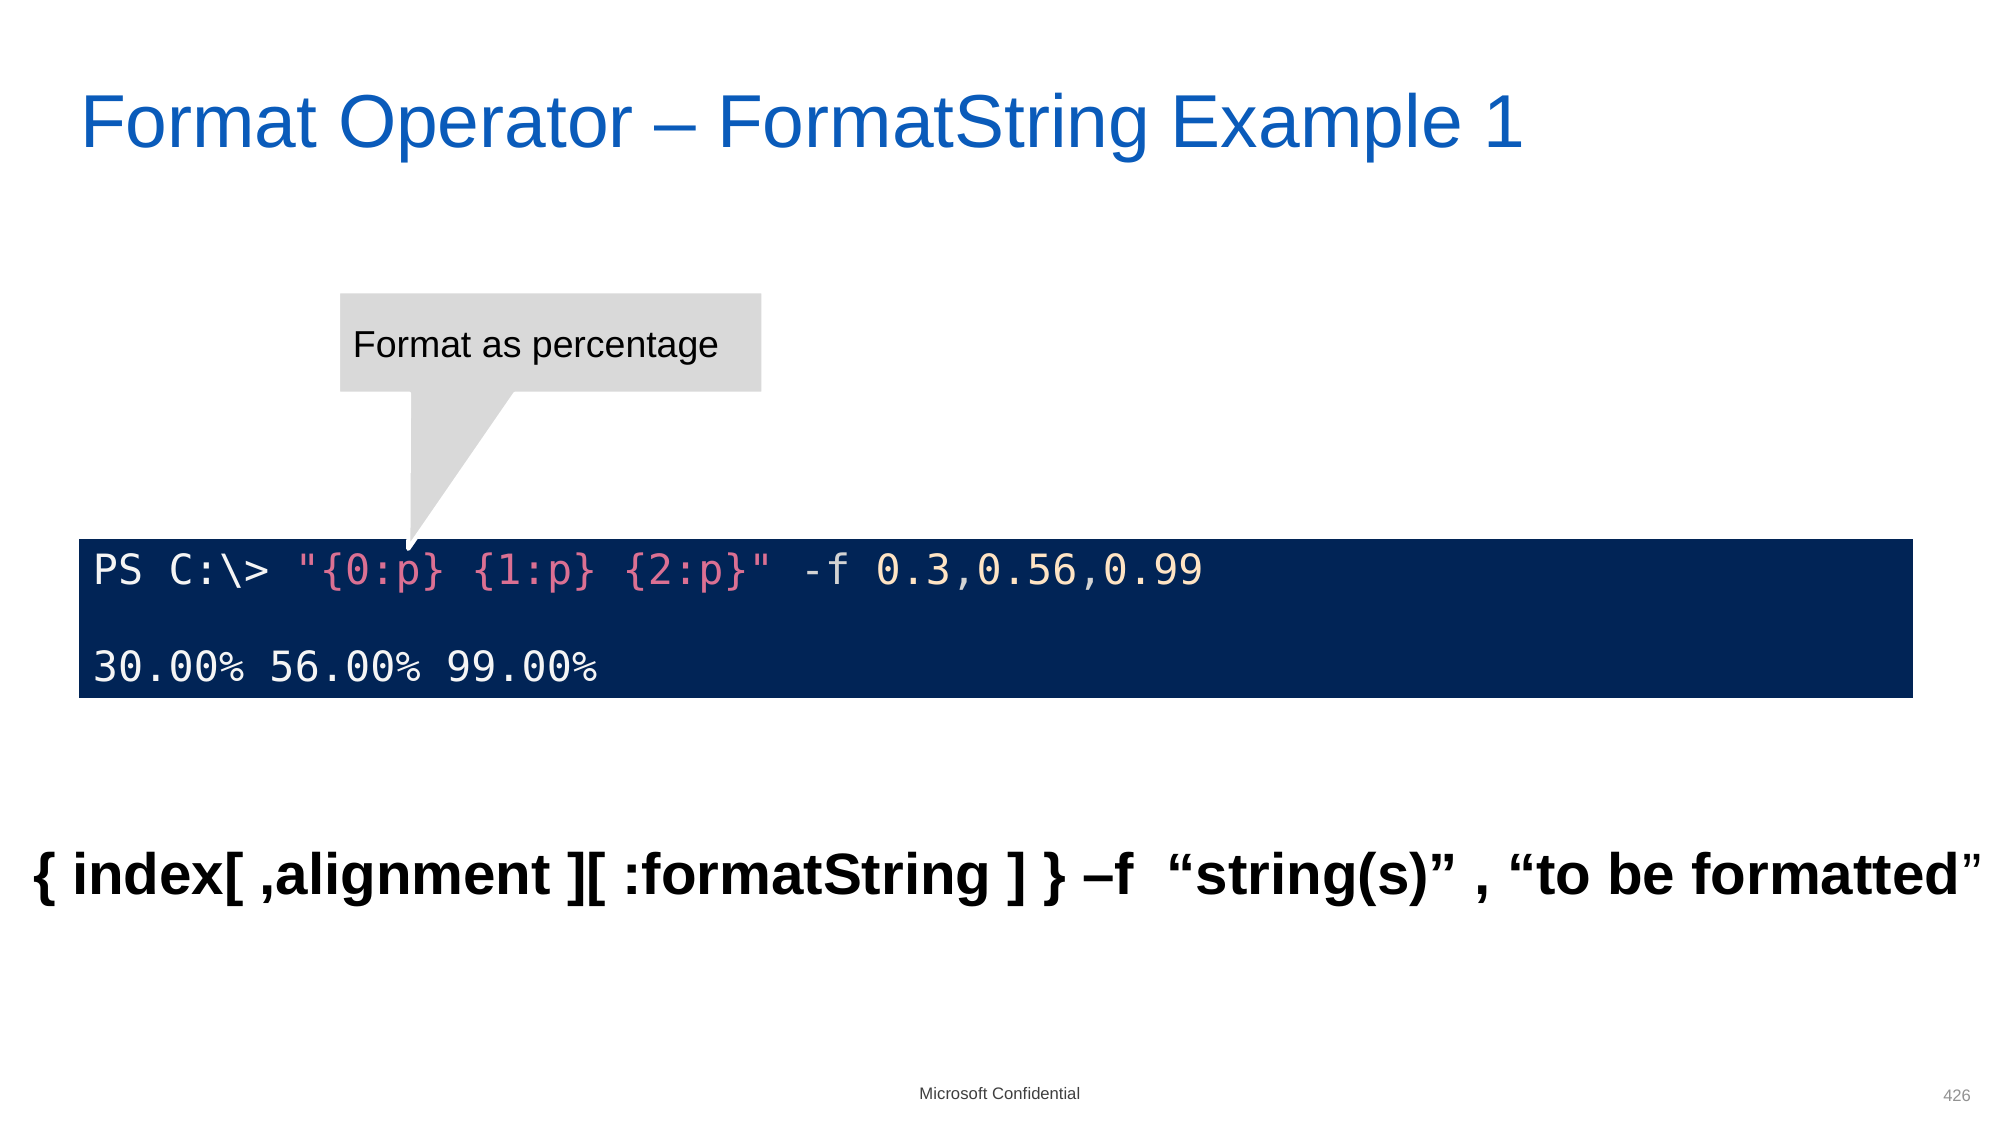

# Format Operator – FormatString Example 1
Format as percentage
| PS C:\> "{0:p} {1:p} {2:p}" -f 0.3,0.56,0.99 30.00% 56.00% 99.00% |
| --- |
{ index[ ,alignment ][ :formatString ] } –f  “string(s)” , “to be formatted”
426